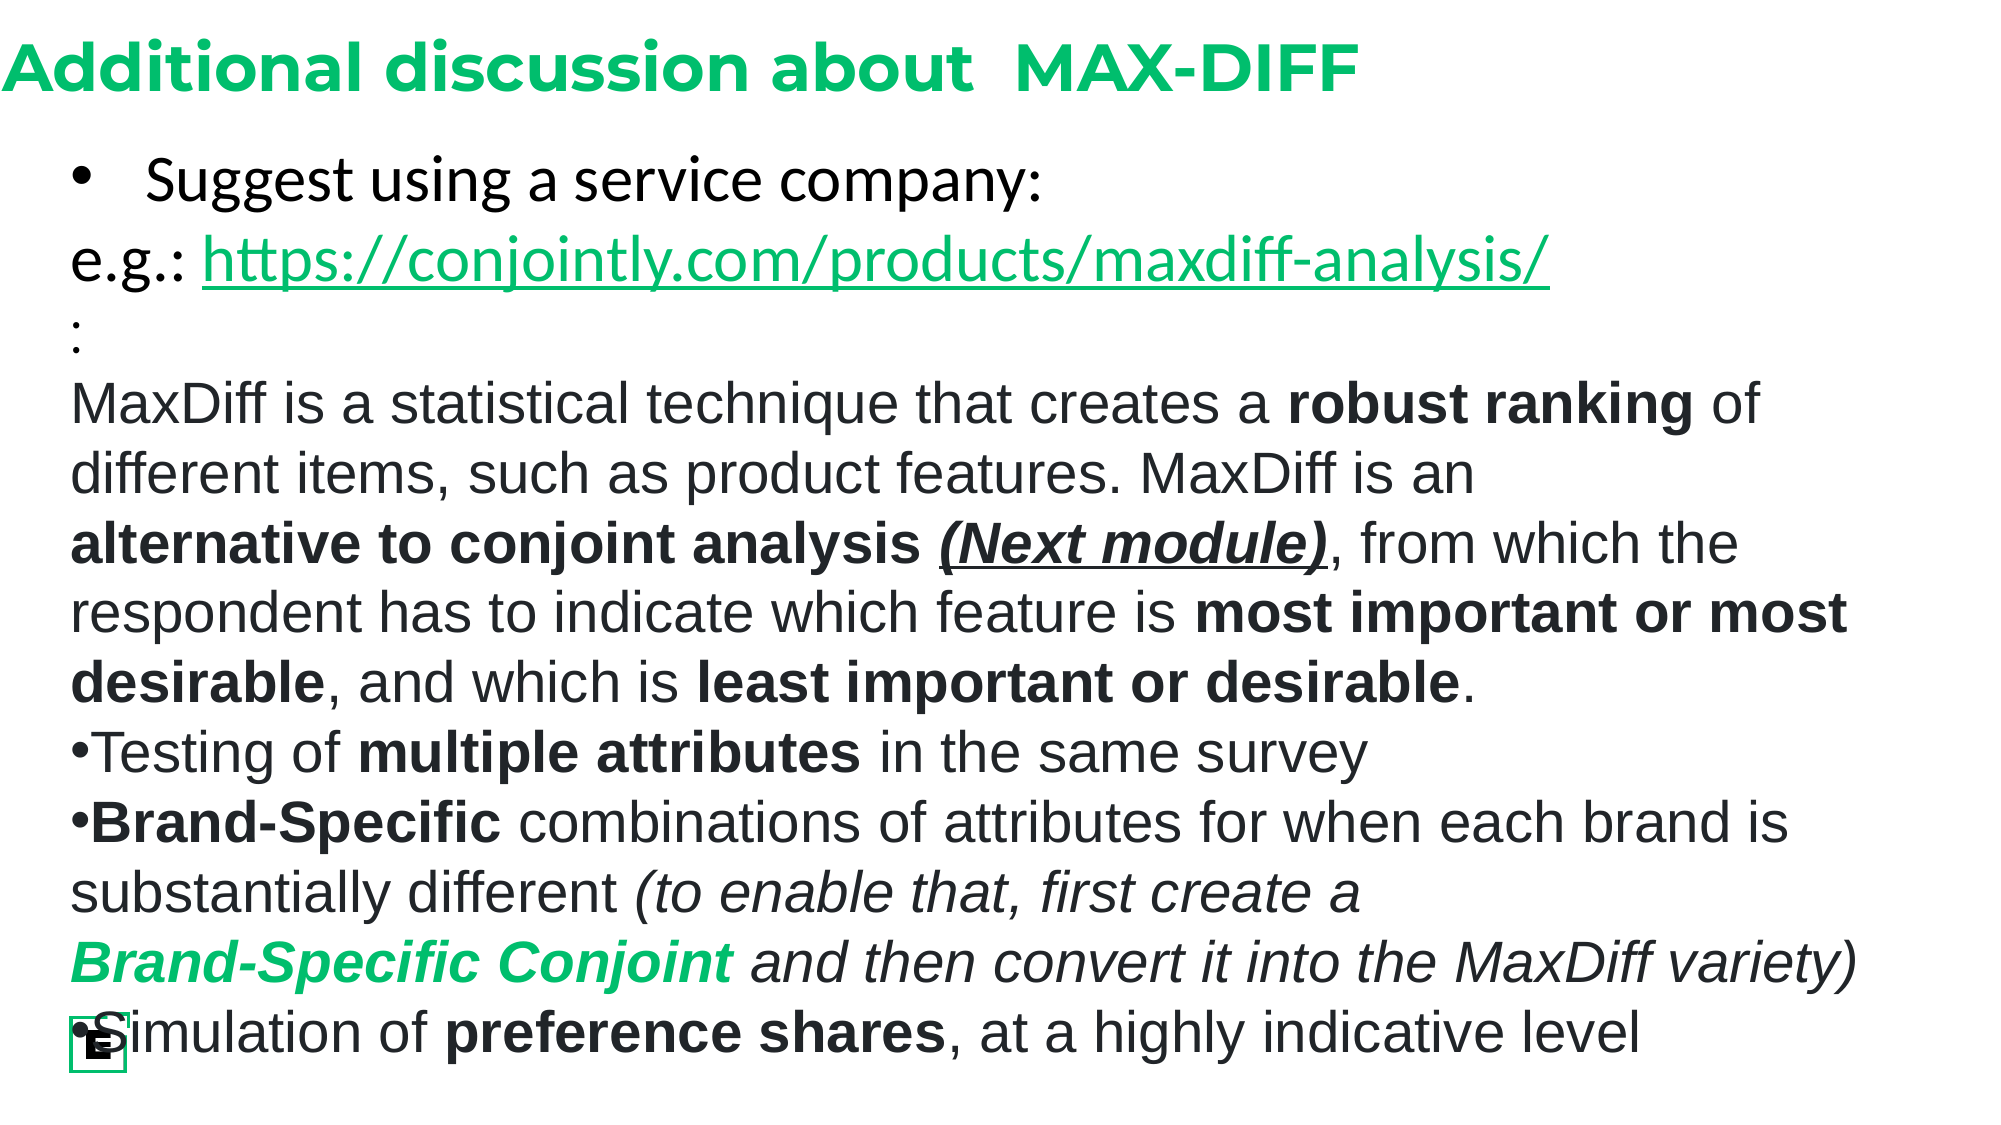

Additional discussion about  MAX-DIFF
Suggest using a service company:
e.g.: https://conjointly.com/products/maxdiff-analysis/
:
MaxDiff is a statistical technique that creates a robust ranking of different items, such as product features. MaxDiff is an alternative to conjoint analysis (Next module), from which the respondent has to indicate which feature is most important or most desirable, and which is least important or desirable.
Testing of multiple attributes in the same survey
Brand-Specific combinations of attributes for when each brand is substantially different (to enable that, first create a Brand-Specific Conjoint and then convert it into the MaxDiff variety)
Simulation of preference shares, at a highly indicative level